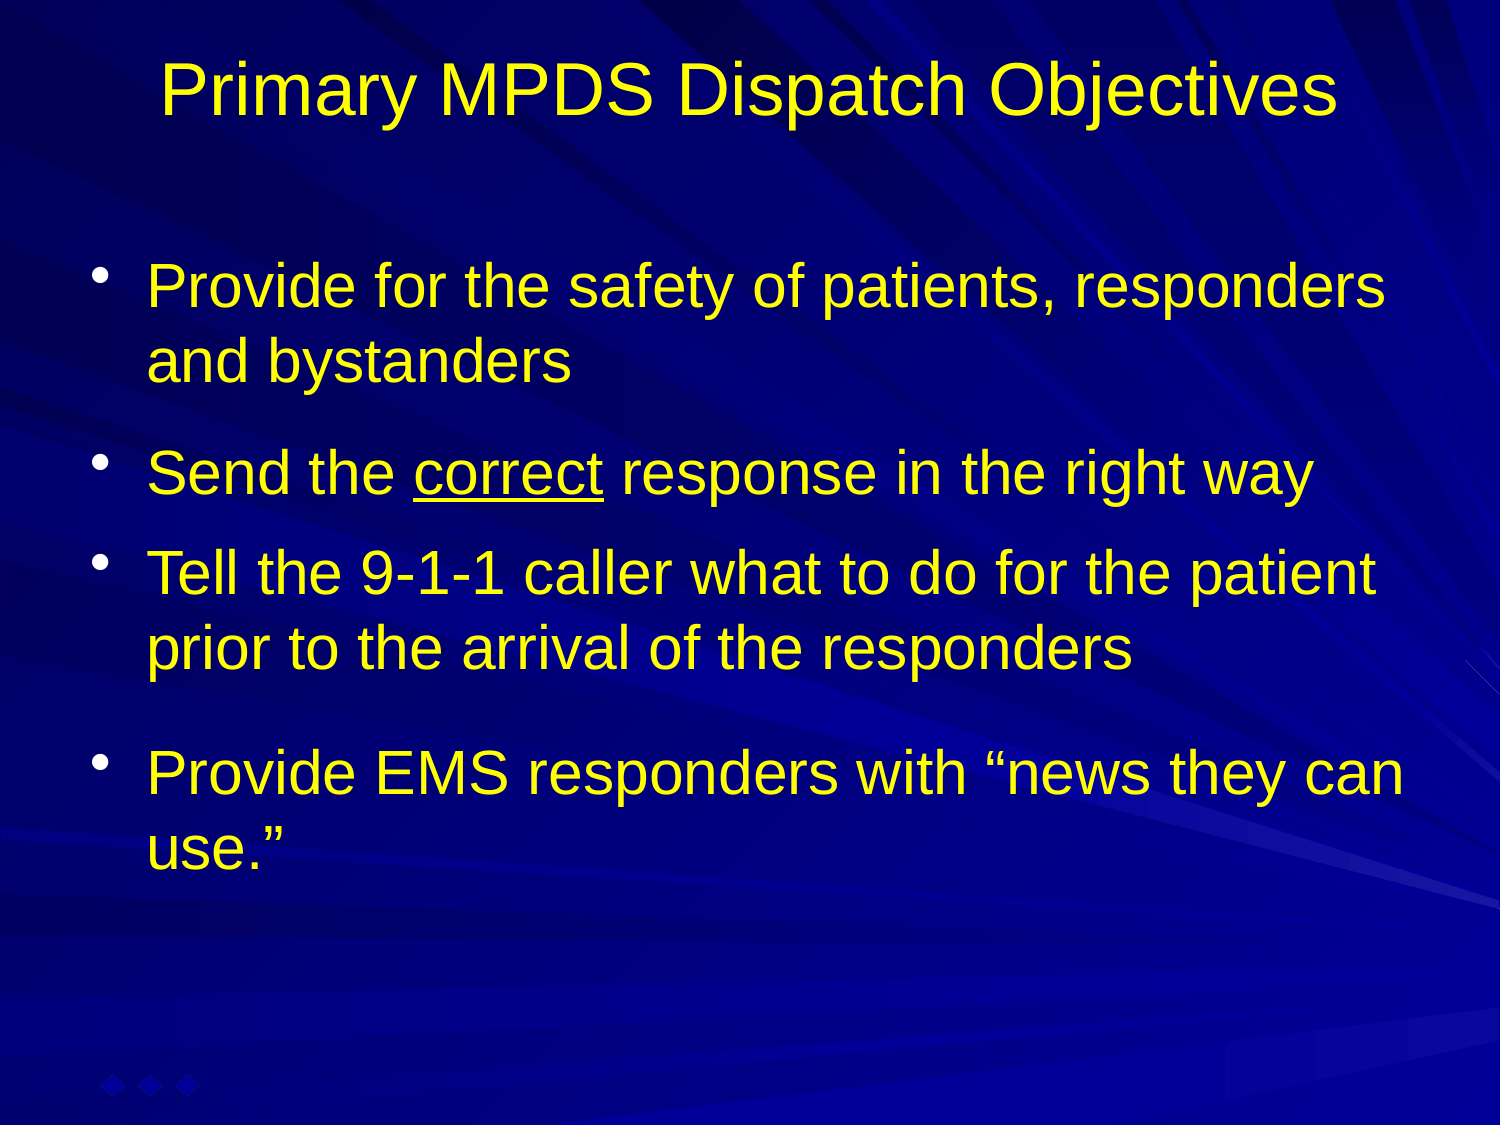

Primary MPDS Dispatch Objectives
Provide for the safety of patients, responders and bystanders
Send the correct response in the right way
Tell the 9-1-1 caller what to do for the patient prior to the arrival of the responders
Provide EMS responders with “news they can use.”